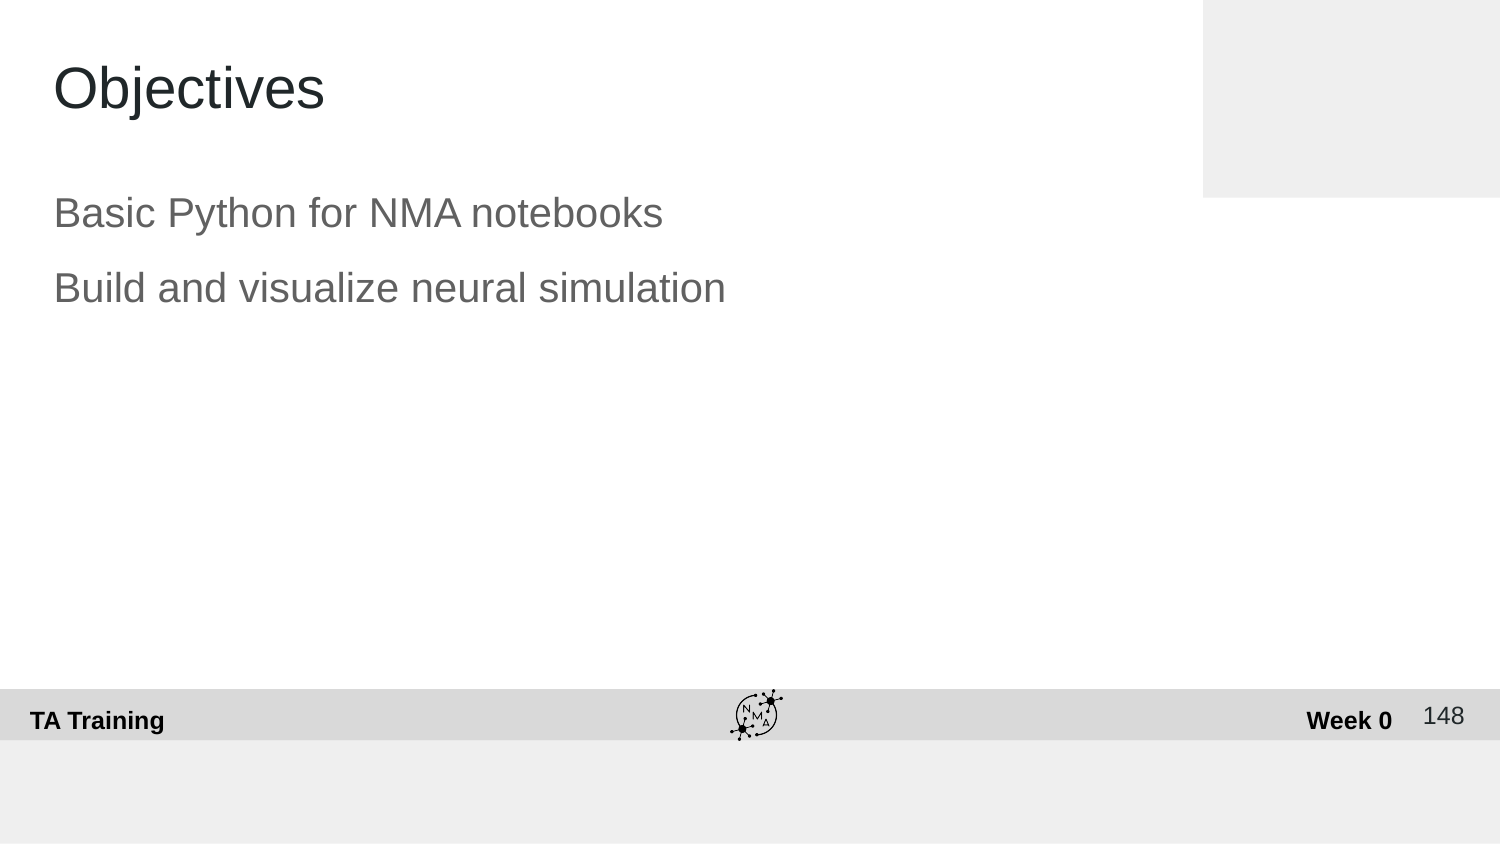

# Objectives
Basic Python for NMA notebooks
Build and visualize neural simulation

148